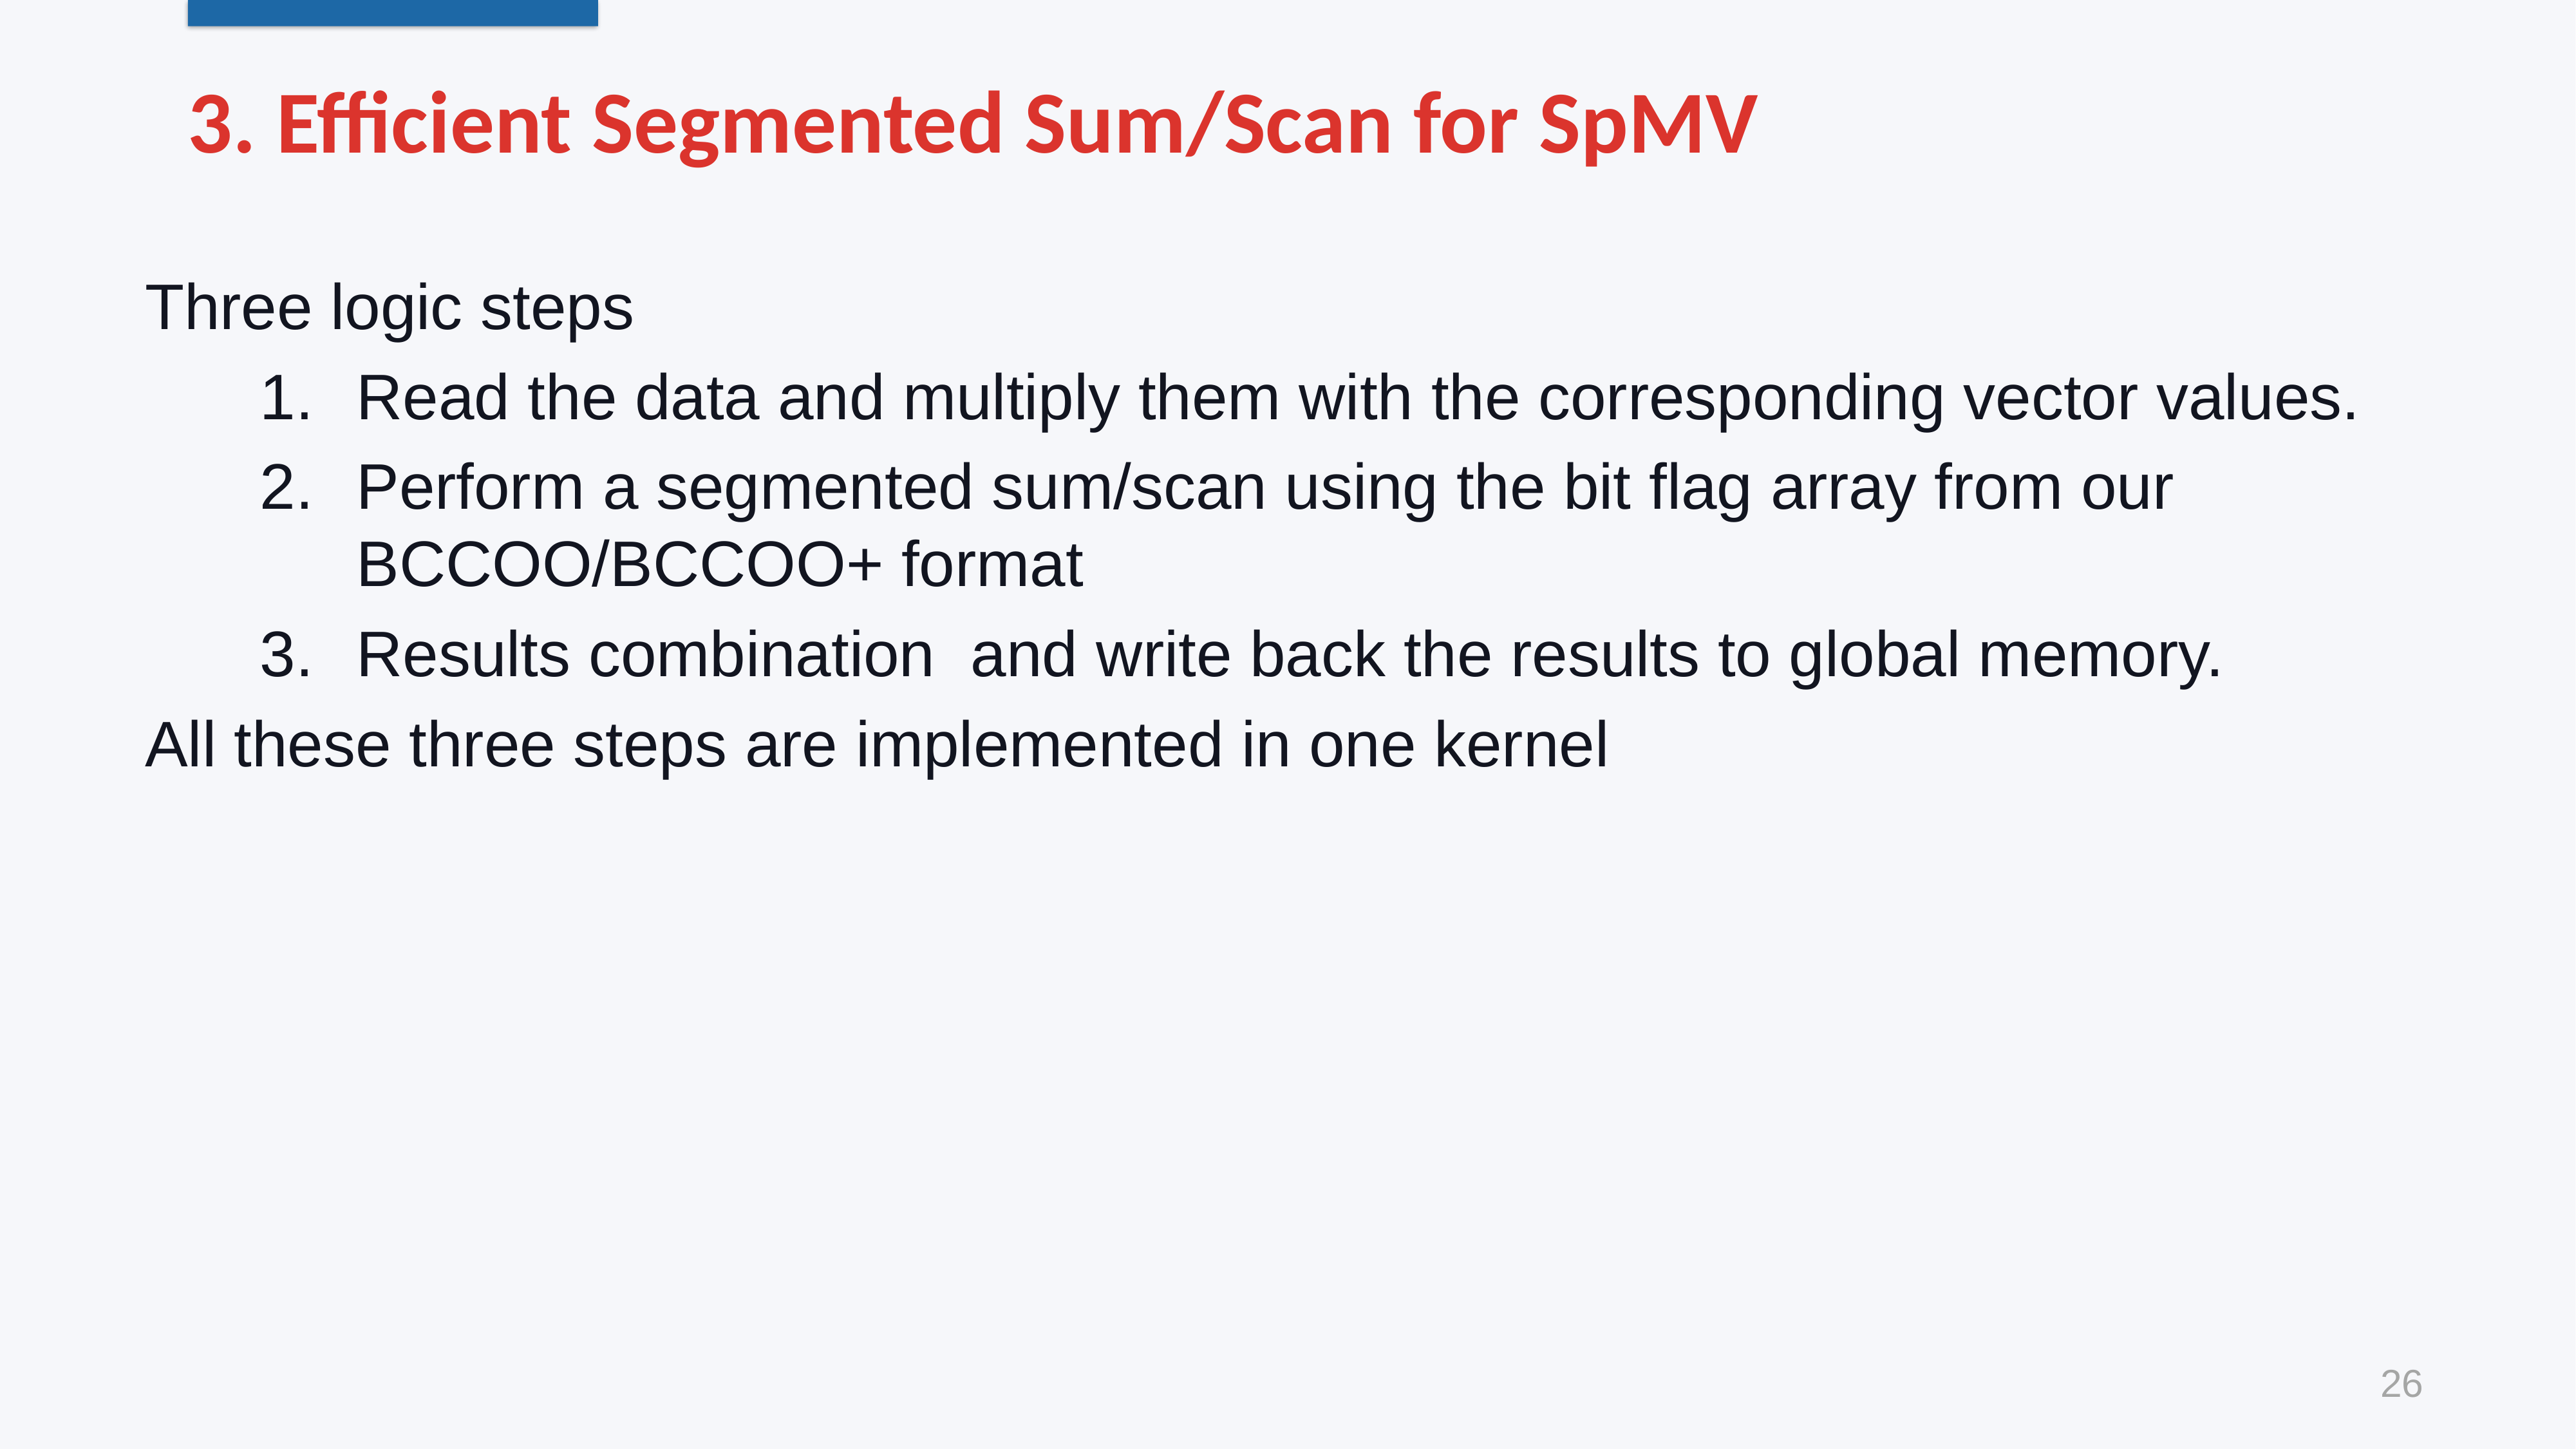

# 3. Efficient Segmented Sum/Scan for SpMV
Three logic steps
Read the data and multiply them with the corresponding vector values.
Perform a segmented sum/scan using the bit flag array from our BCCOO/BCCOO+ format
Results combination  and write back the results to global memory.
All these three steps are implemented in one kernel
26